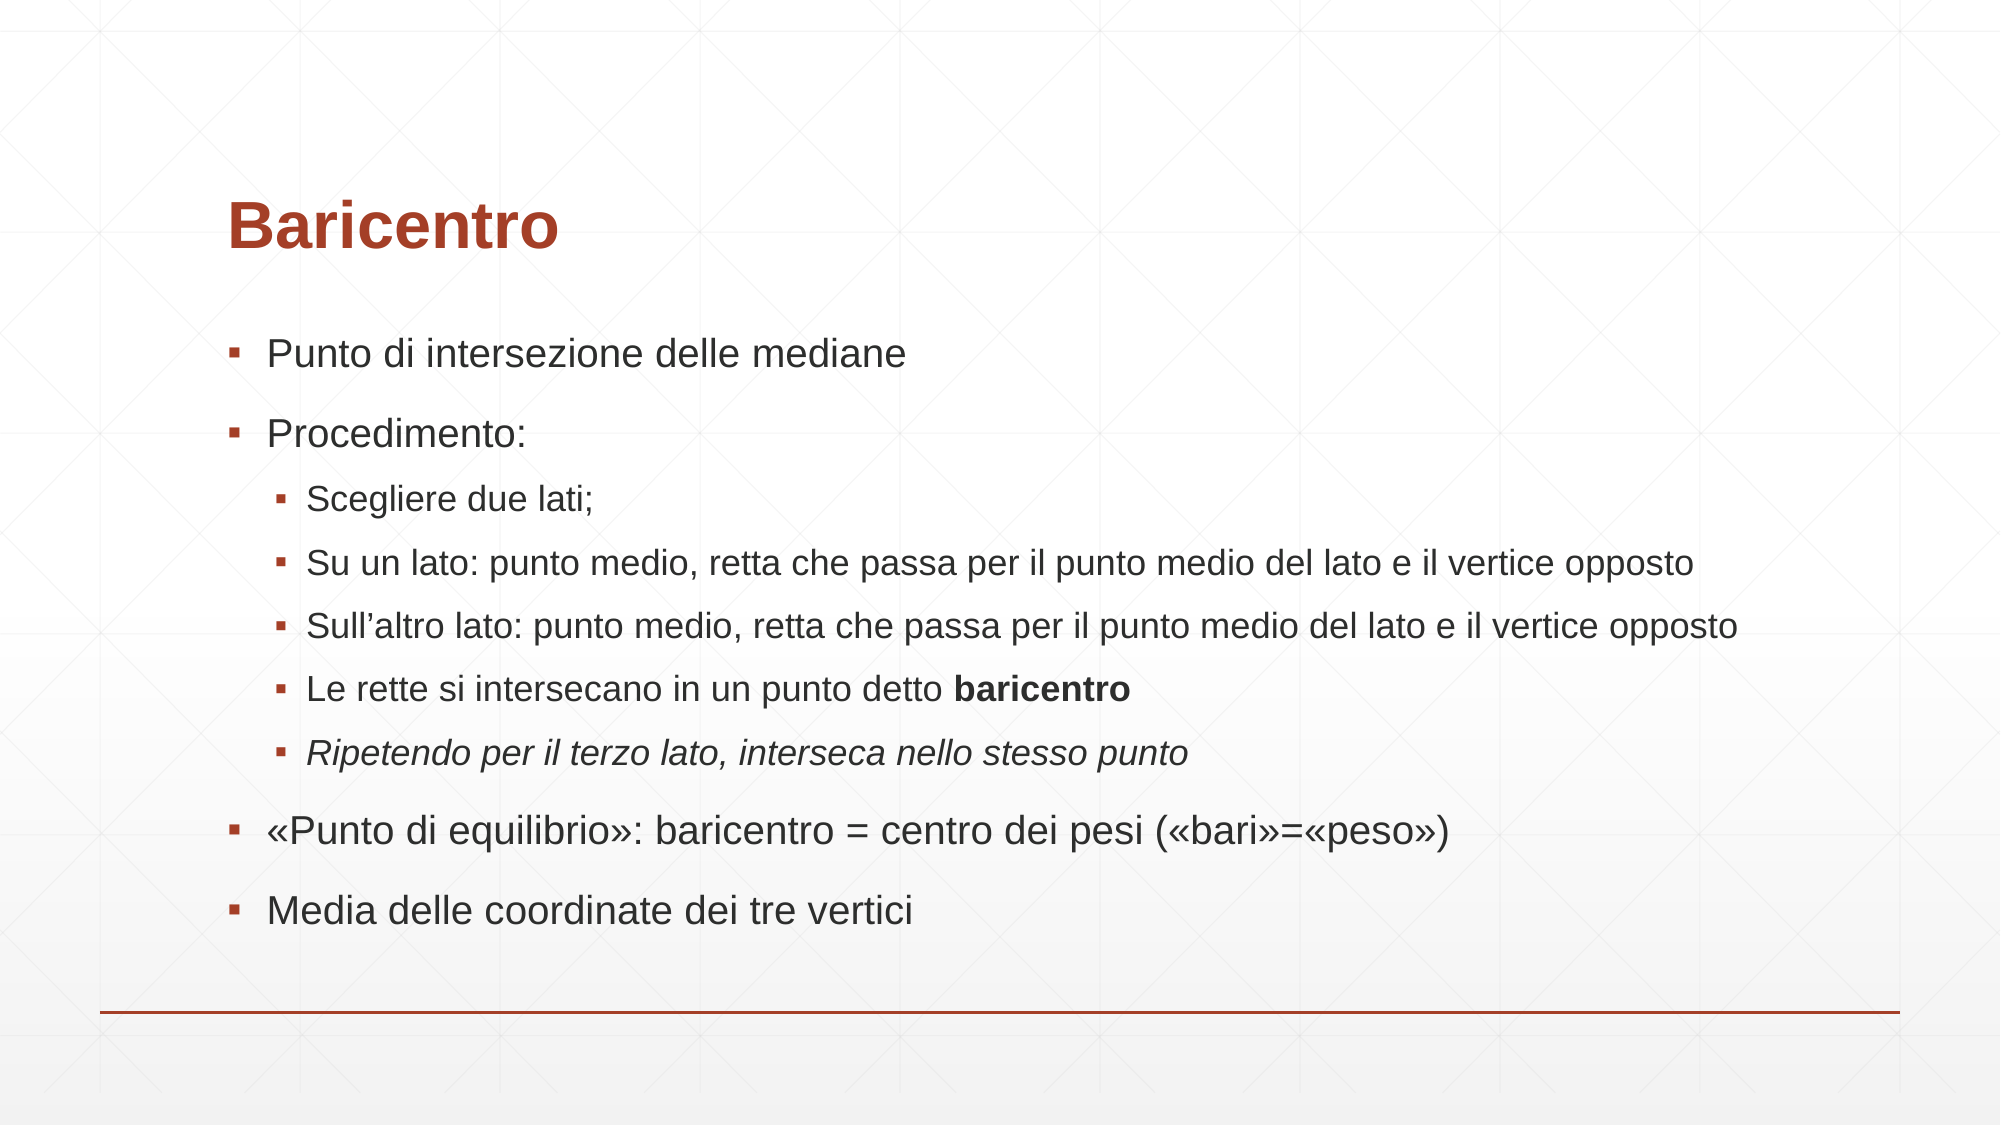

# Baricentro
Punto di intersezione delle mediane
Procedimento:
Scegliere due lati;
Su un lato: punto medio, retta che passa per il punto medio del lato e il vertice opposto
Sull’altro lato: punto medio, retta che passa per il punto medio del lato e il vertice opposto
Le rette si intersecano in un punto detto baricentro
Ripetendo per il terzo lato, interseca nello stesso punto
«Punto di equilibrio»: baricentro = centro dei pesi («bari»=«peso»)
Media delle coordinate dei tre vertici